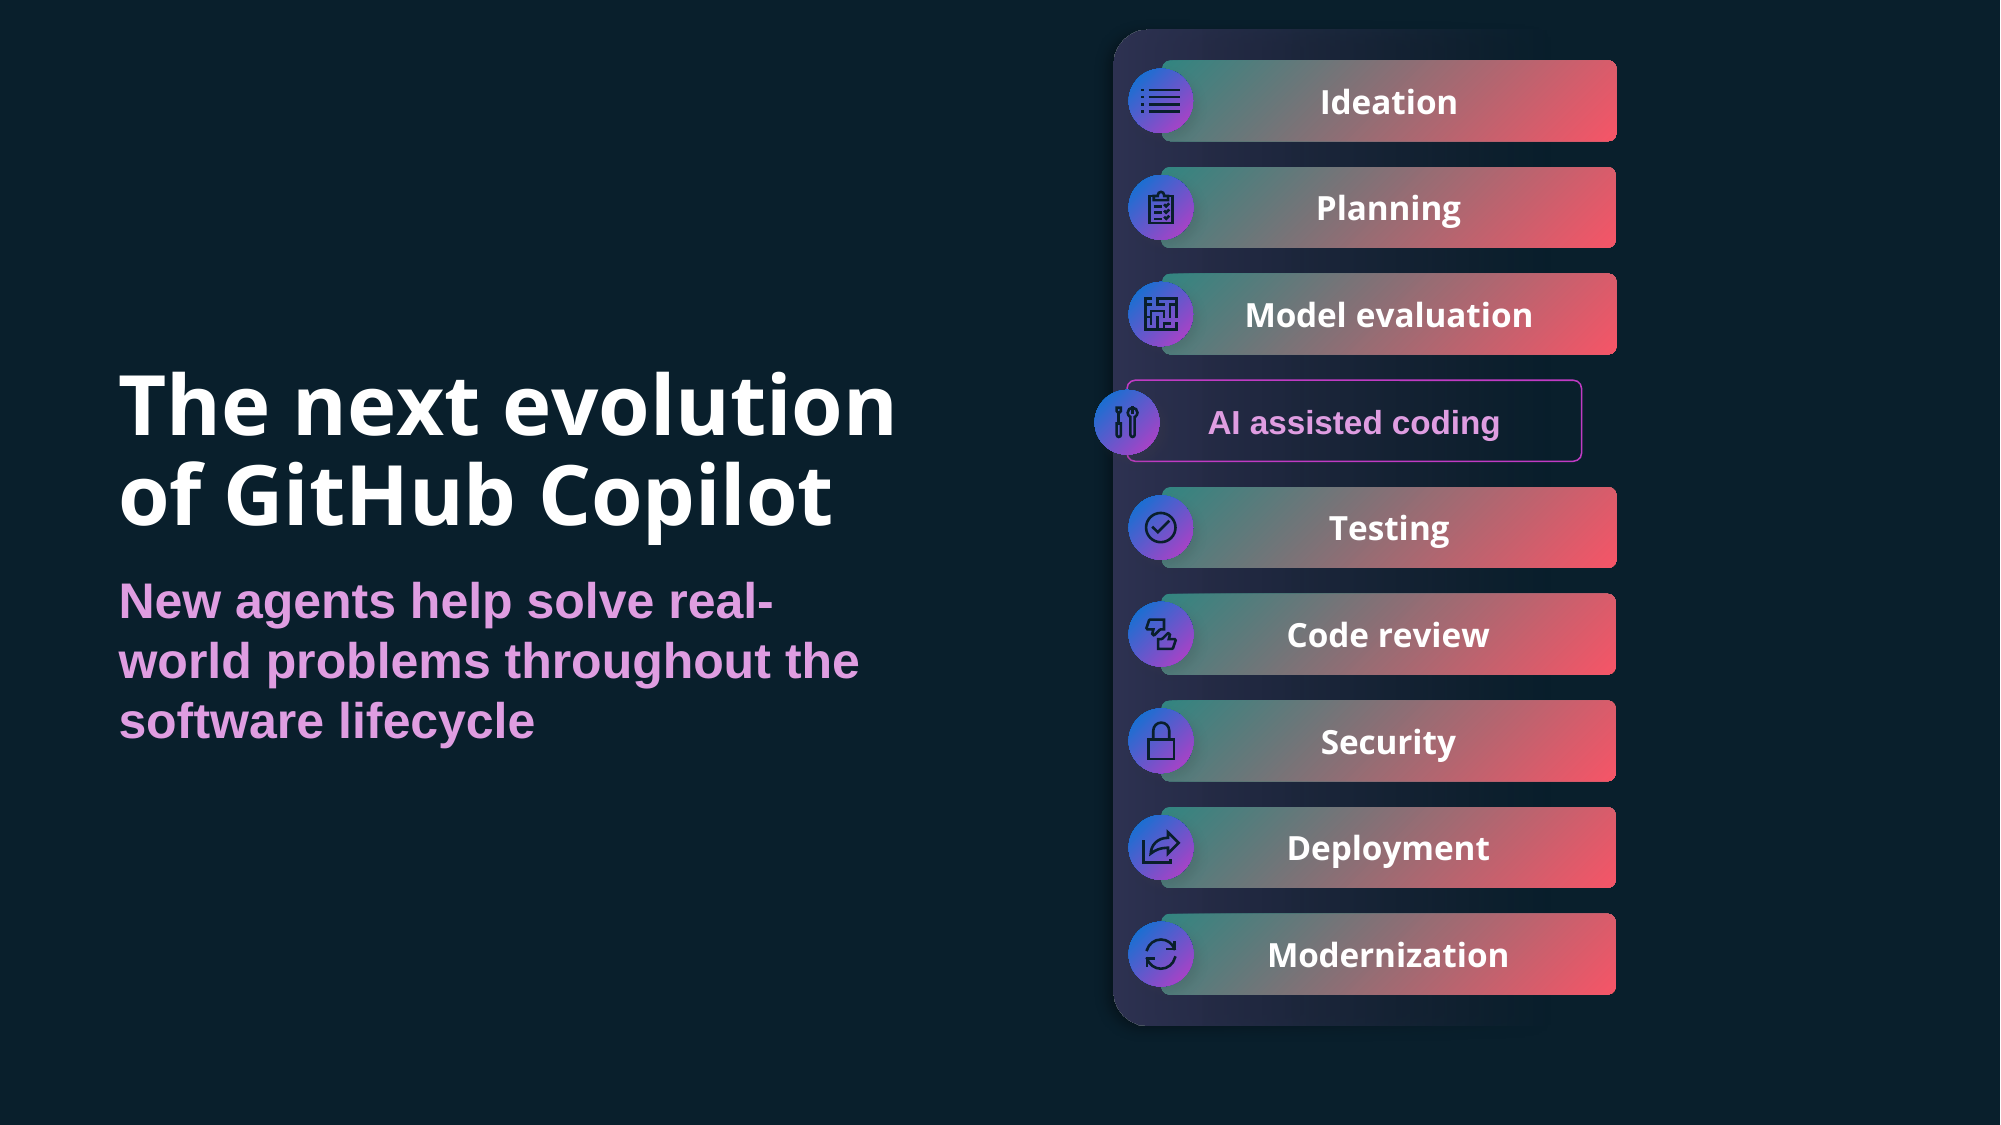

Ideation

Planning

Model evaluation

The next evolution of GitHub Copilot
AI assisted coding

Testing

New agents help solve real-world problems throughout the software lifecycle
Code review

Security

Deployment

Modernization